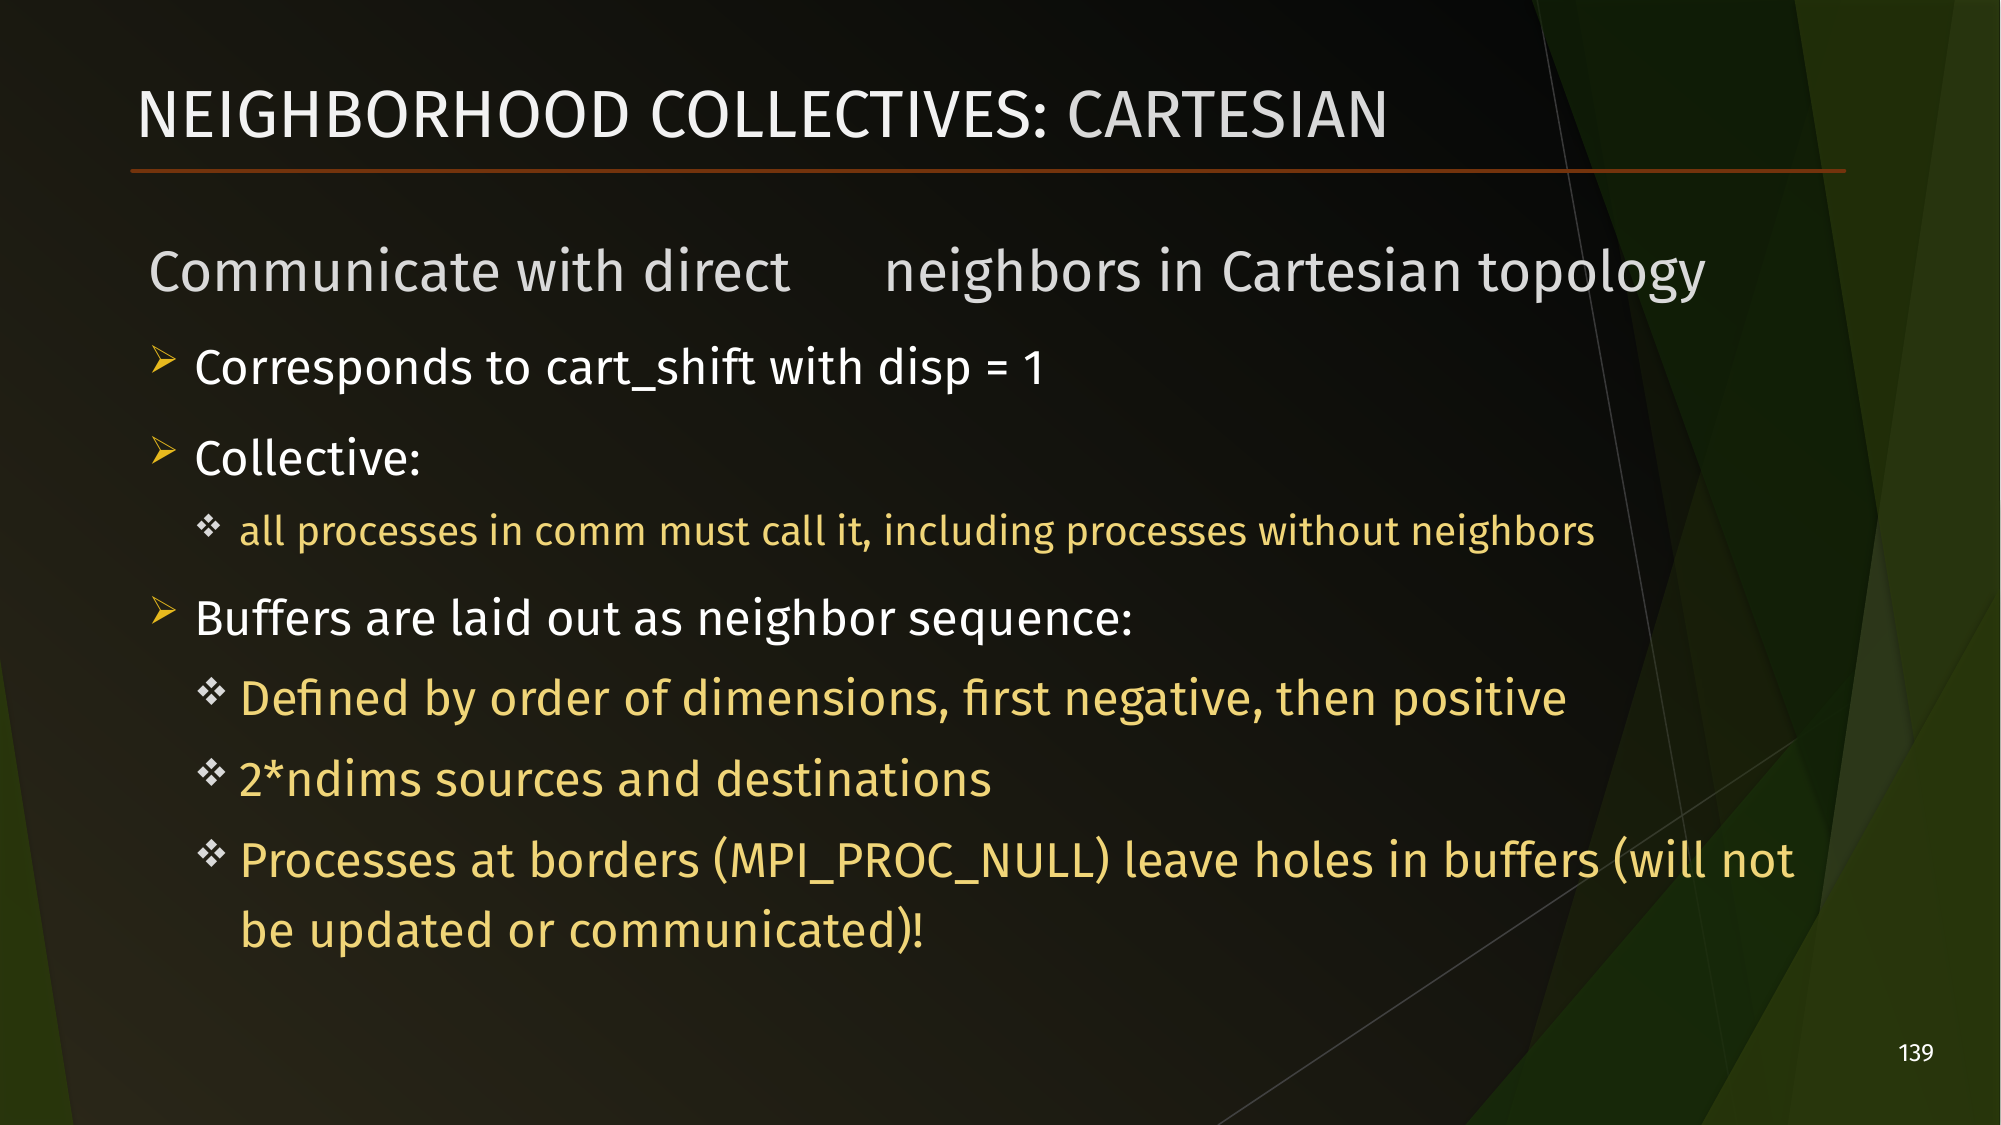

# Neighborhood Collectives: Cartesian
Communicate with direct	neighbors in Cartesian topology
Corresponds to cart_shift with disp = 1
Collective:
all processes in comm must call it, including processes without neighbors
Buffers are laid out as neighbor sequence:
Defined by order of dimensions, first negative, then positive
2*ndims sources and destinations
Processes at borders (MPI_PROC_NULL) leave holes in buffers (will not be updated or communicated)!
139